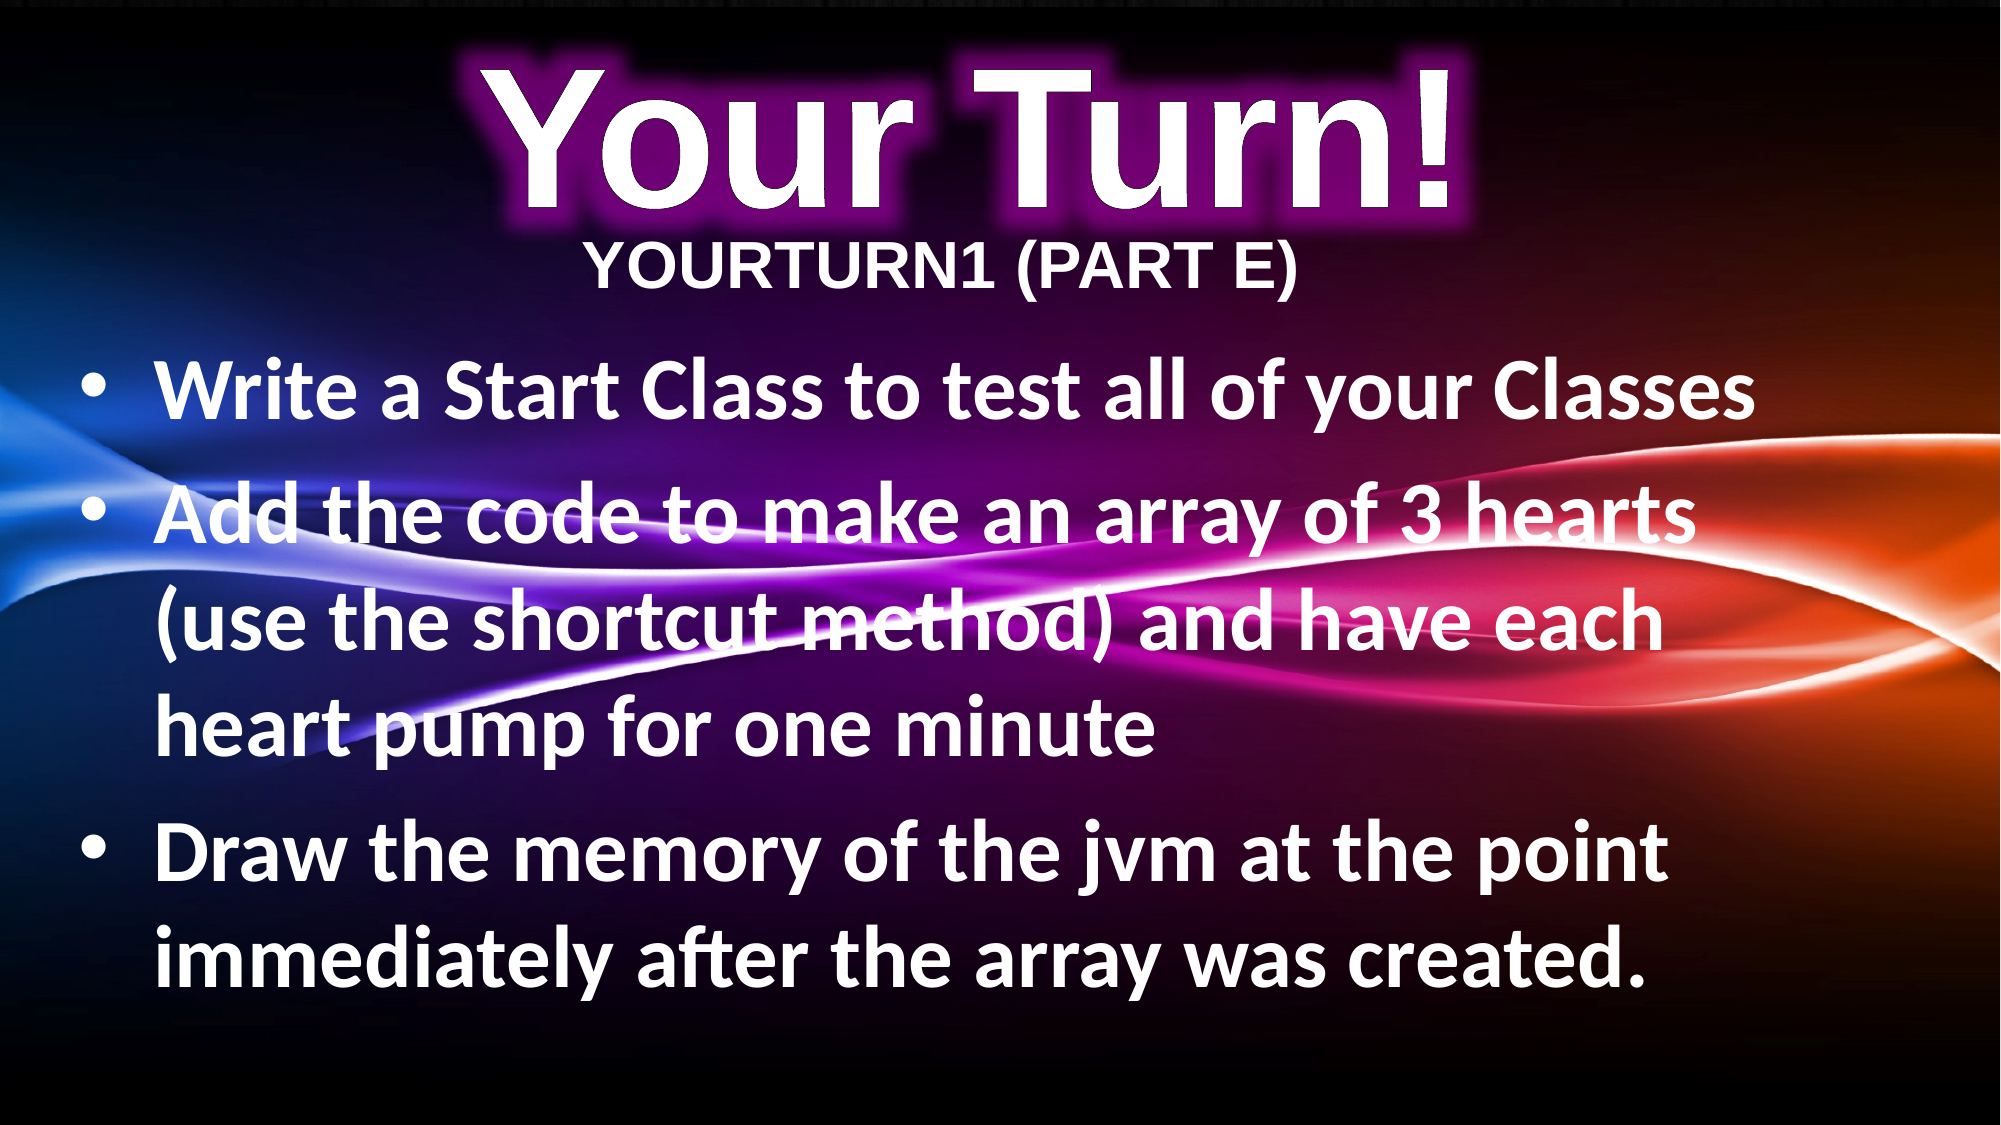

# Yourturn1 (part e)
Write a Start Class to test all of your Classes
Add the code to make an array of 3 hearts (use the shortcut method) and have each heart pump for one minute
Draw the memory of the jvm at the point immediately after the array was created.